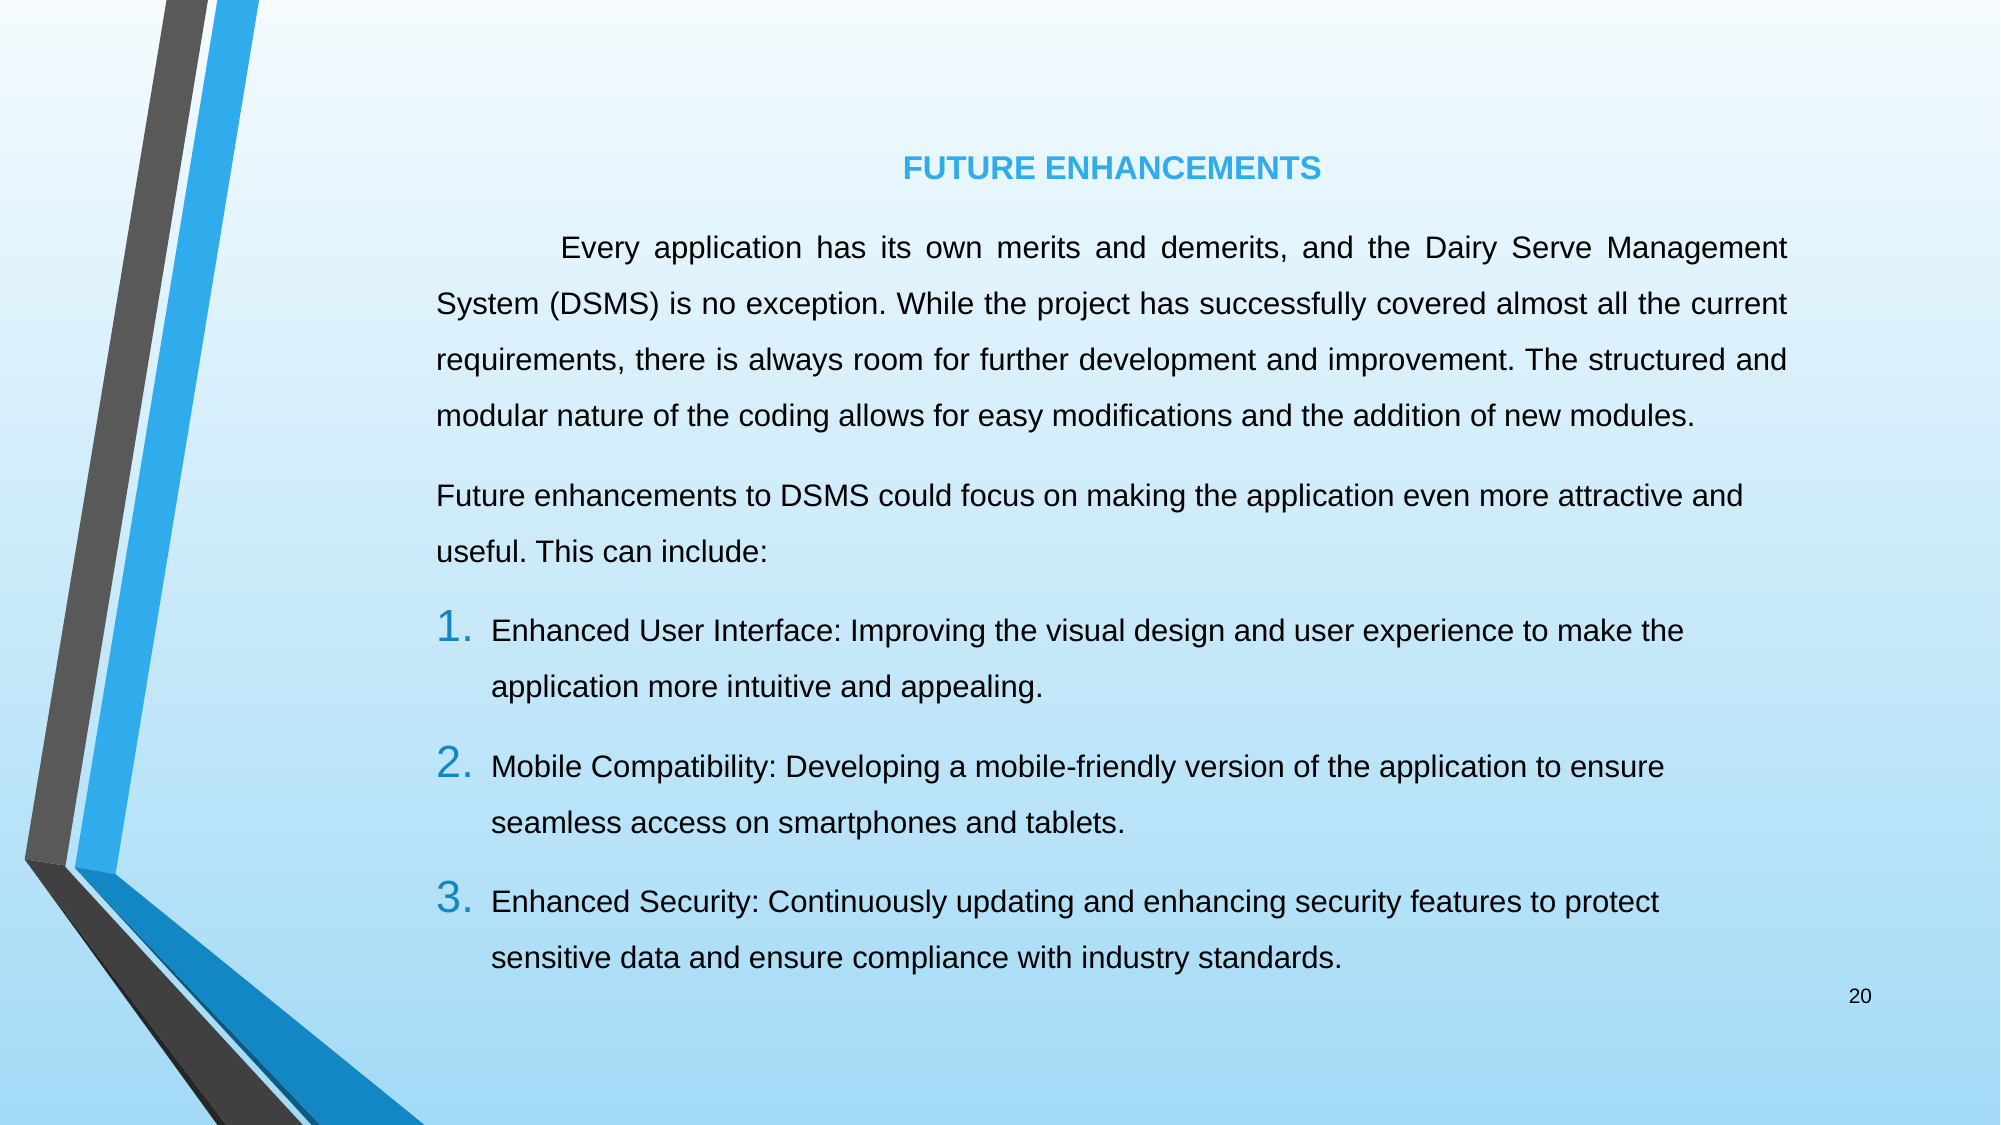

FUTURE ENHANCEMENTS
	Every application has its own merits and demerits, and the Dairy Serve Management System (DSMS) is no exception. While the project has successfully covered almost all the current requirements, there is always room for further development and improvement. The structured and modular nature of the coding allows for easy modifications and the addition of new modules.
Future enhancements to DSMS could focus on making the application even more attractive and useful. This can include:
Enhanced User Interface: Improving the visual design and user experience to make the application more intuitive and appealing.
Mobile Compatibility: Developing a mobile-friendly version of the application to ensure seamless access on smartphones and tablets.
Enhanced Security: Continuously updating and enhancing security features to protect sensitive data and ensure compliance with industry standards.
20